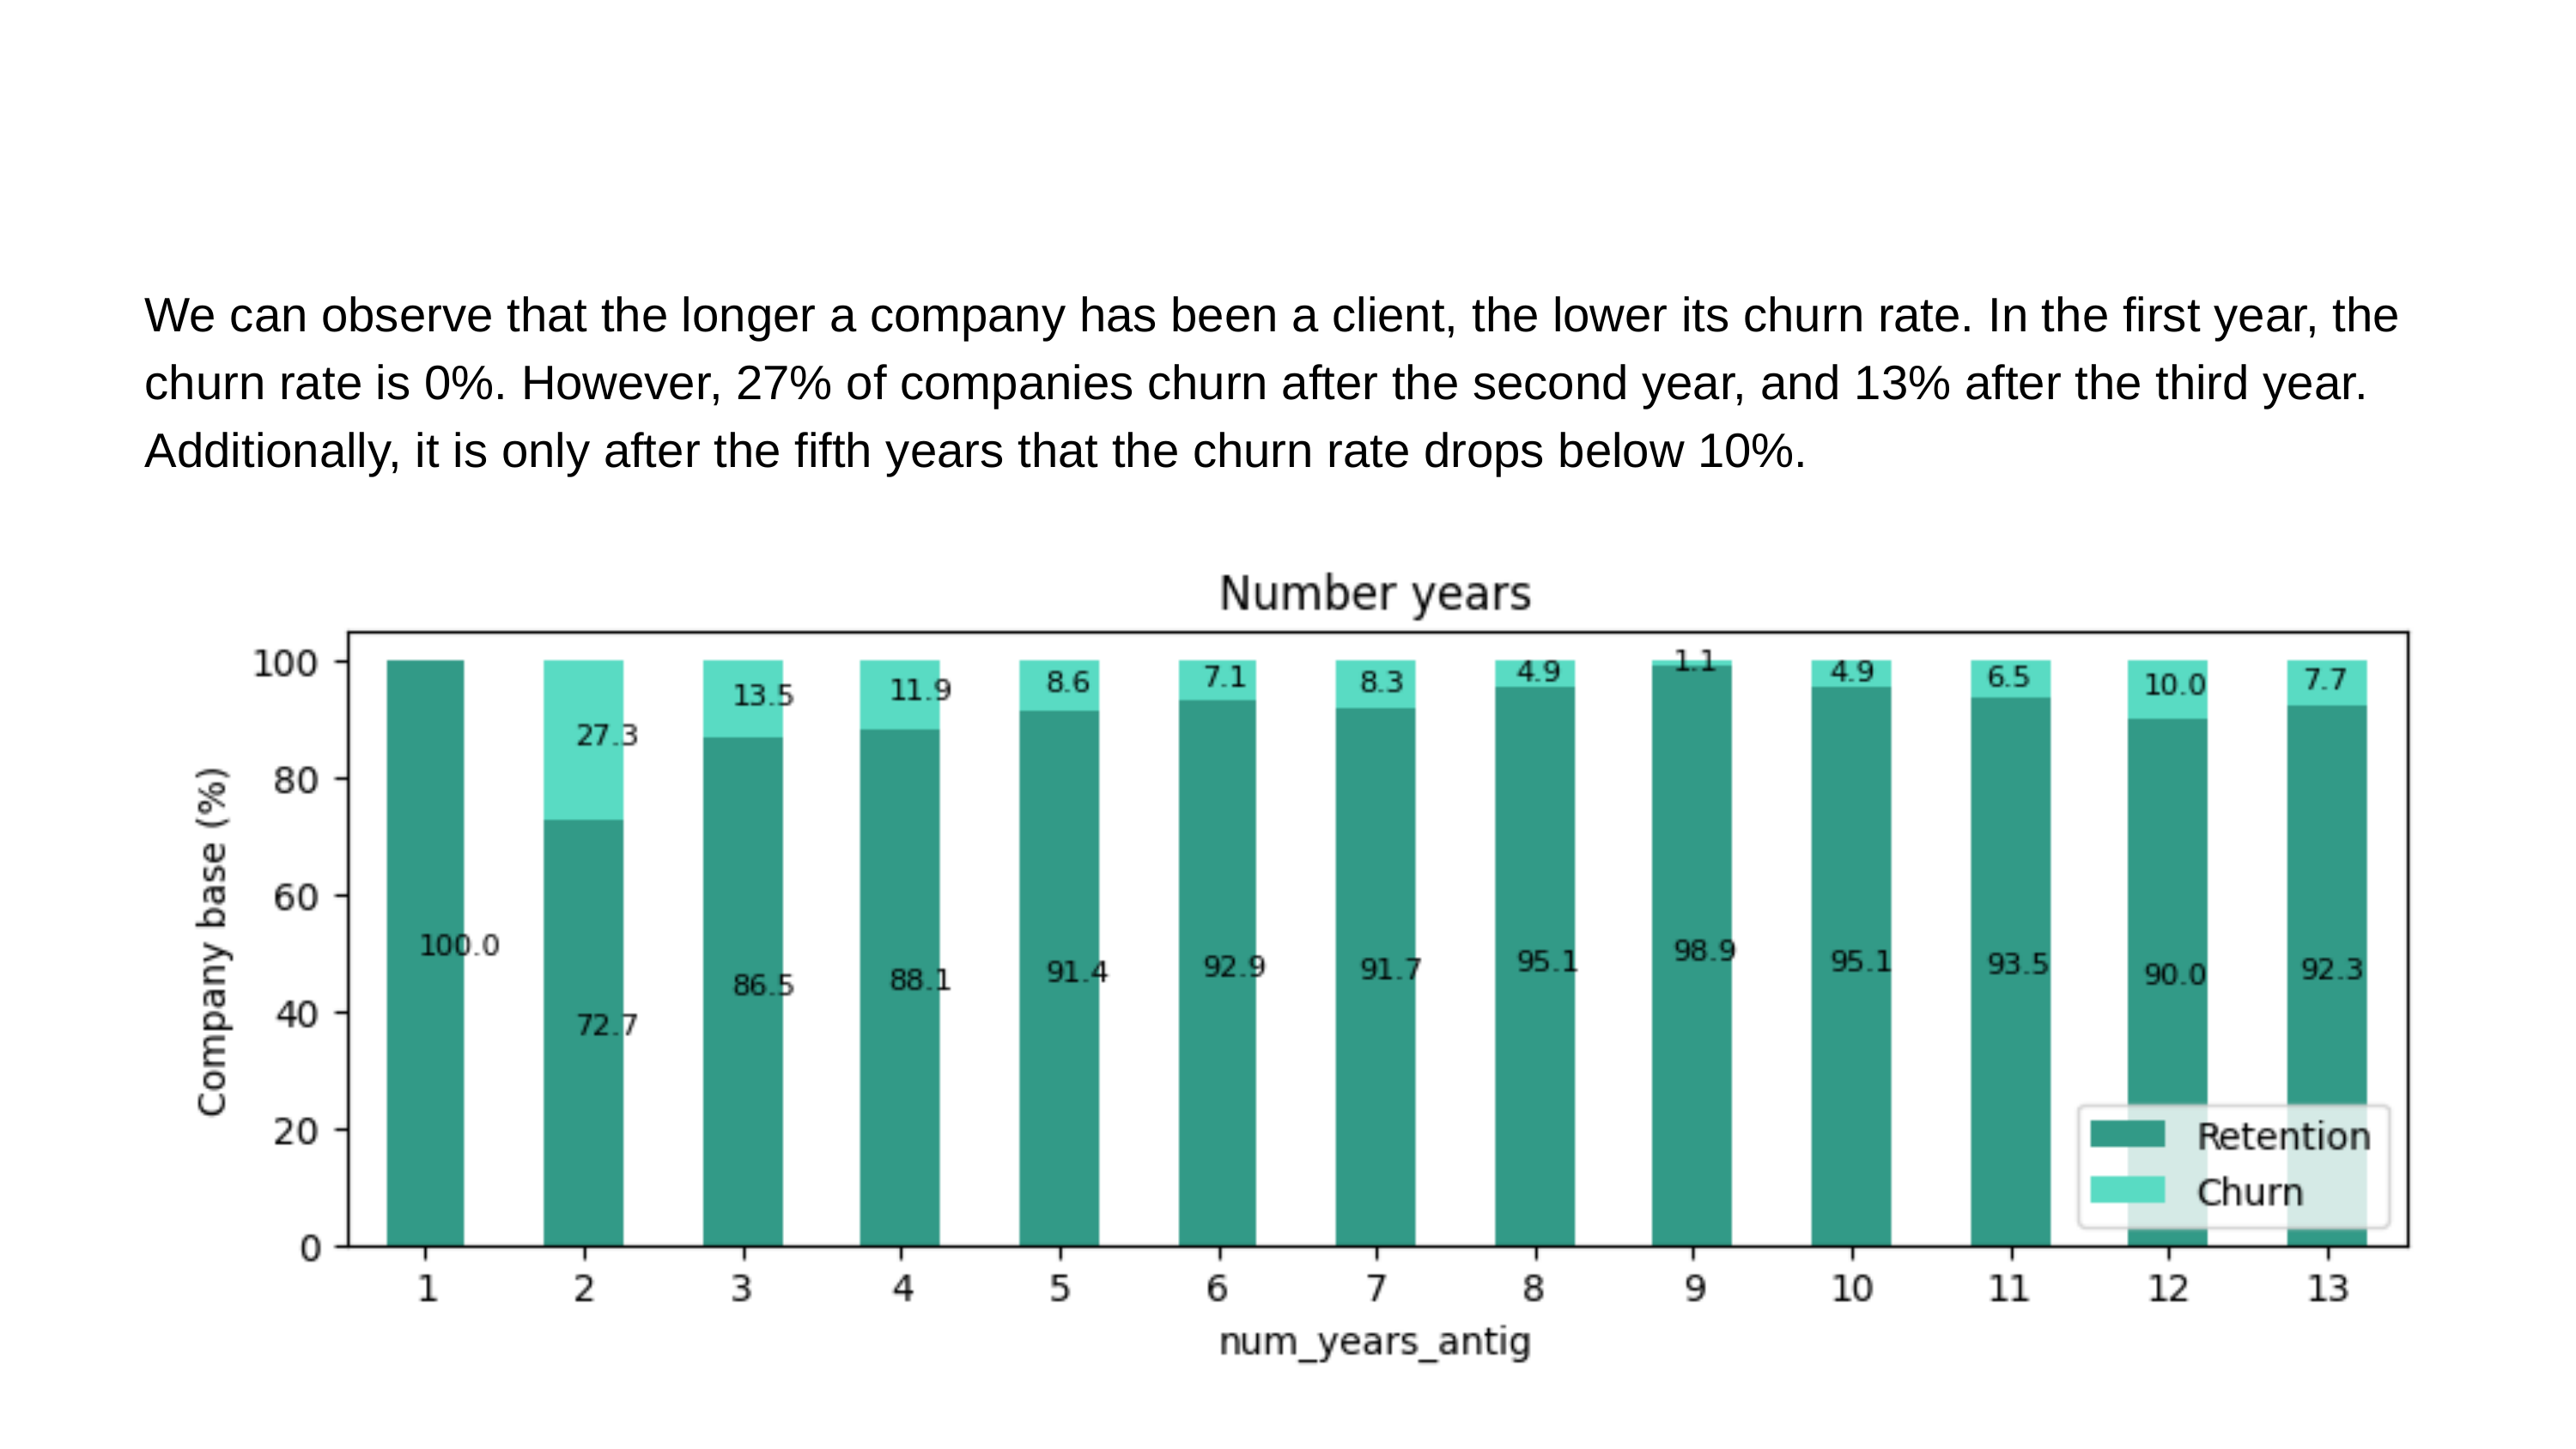

We can observe that the longer a company has been a client, the lower its churn rate. In the first year, the churn rate is 0%. However, 27% of companies churn after the second year, and 13% after the third year. Additionally, it is only after the fifth years that the churn rate drops below 10%.